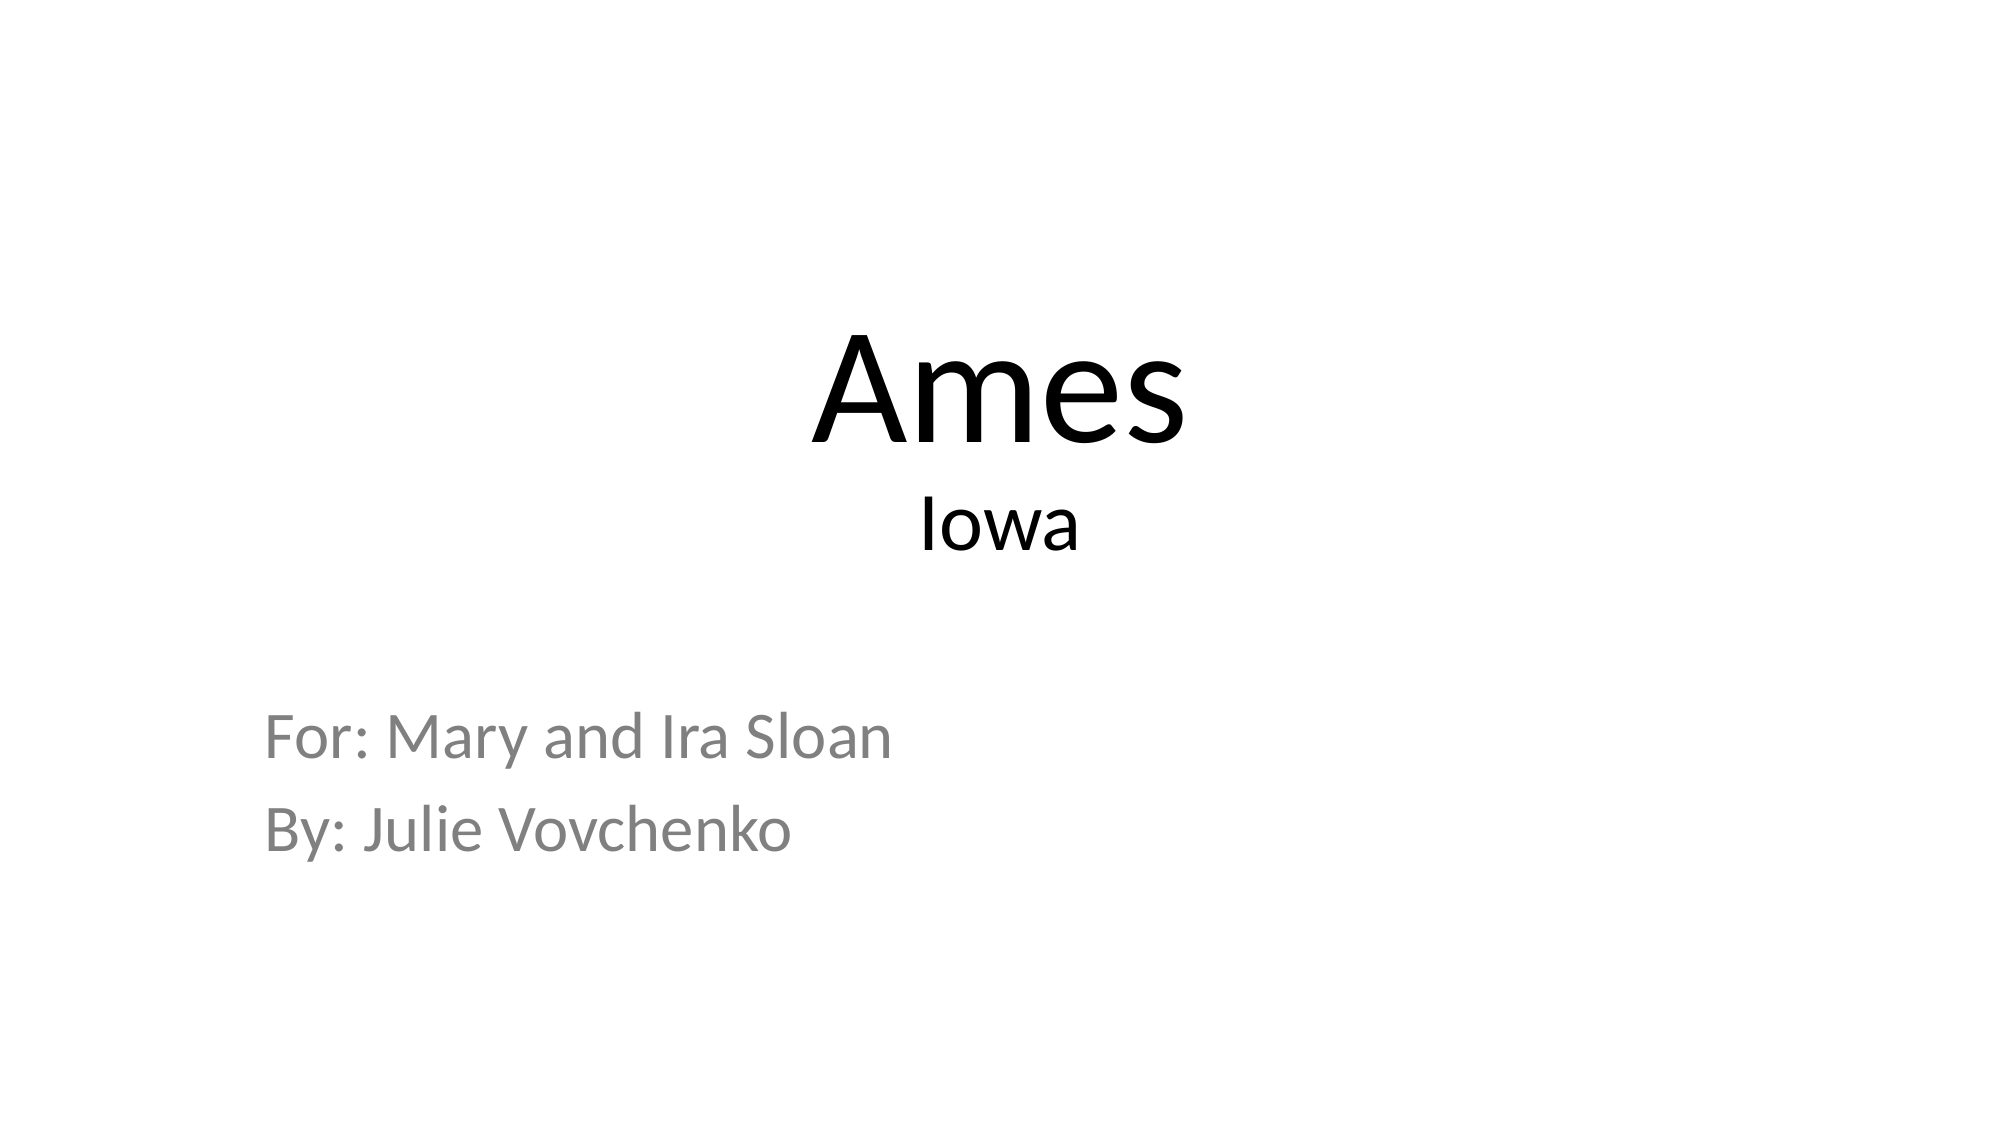

# Ames Iowa
For: Mary and Ira Sloan
By: Julie Vovchenko